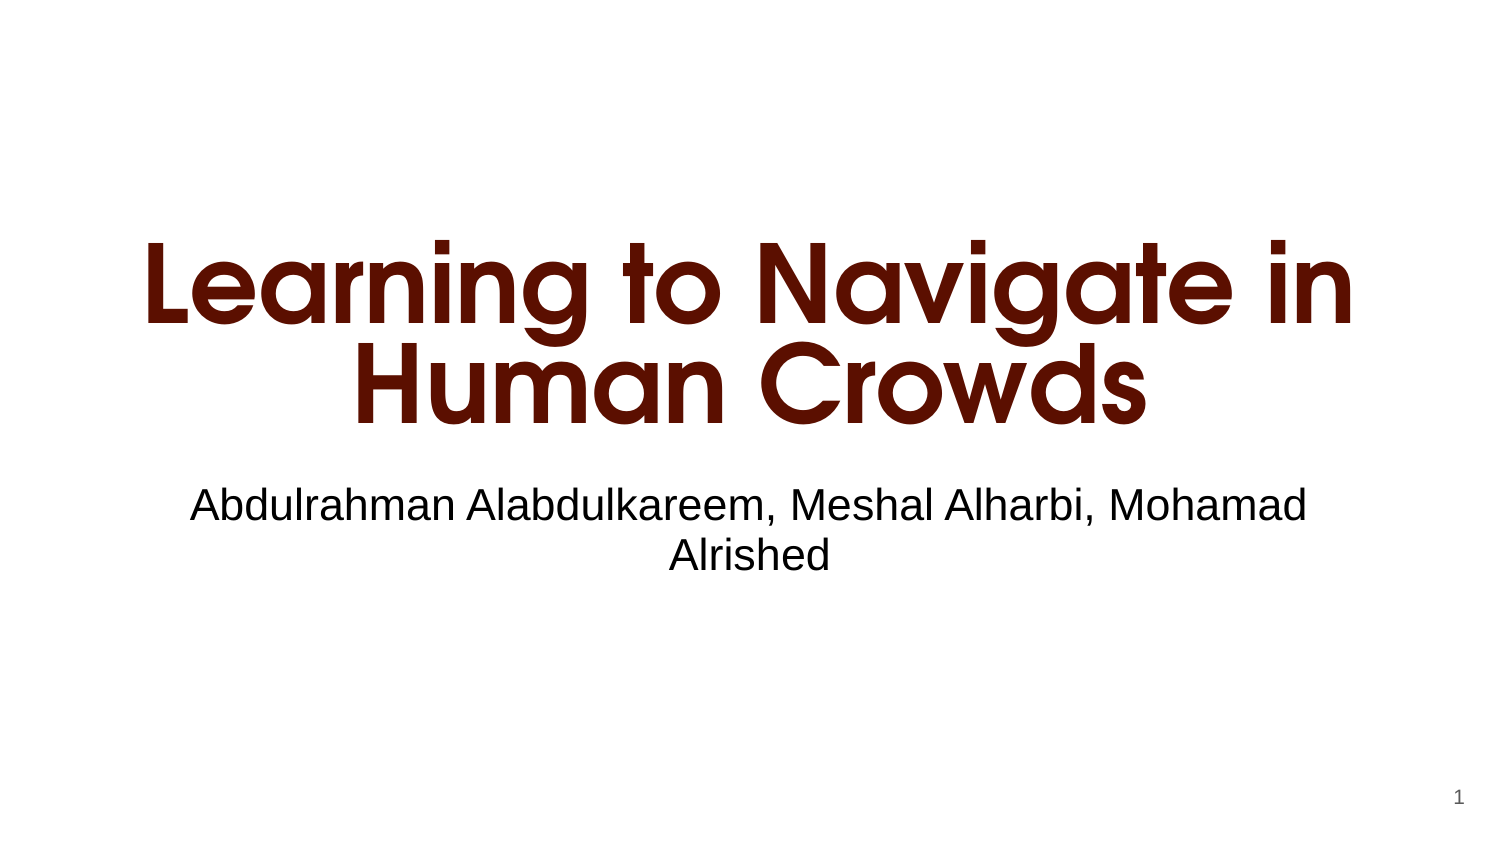

# Learning to Navigate in Human Crowds
Abdulrahman Alabdulkareem, Meshal Alharbi, Mohamad Alrished
1